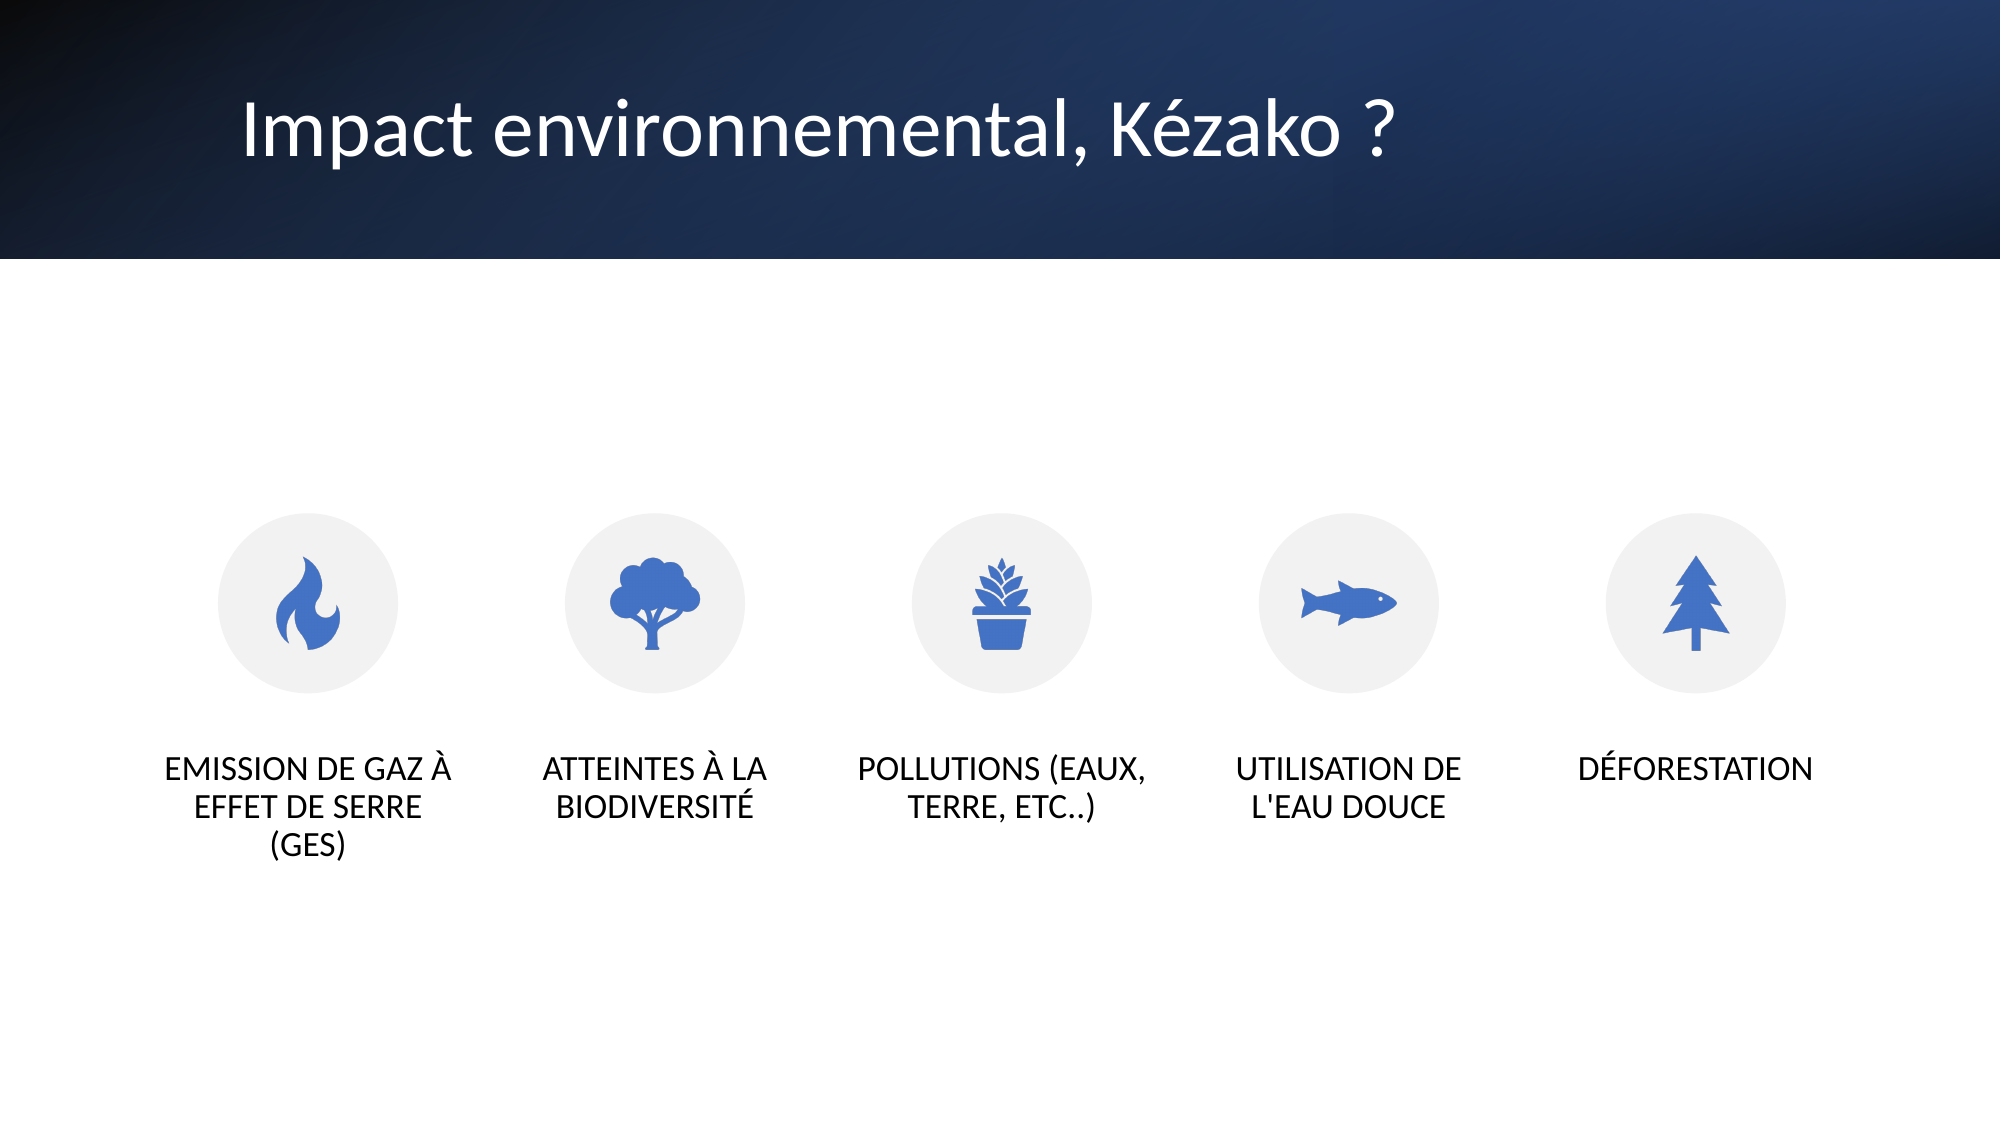

# Impact environnemental, Kézako ?
Emission de Gaz à Effet de Serre (GES)
Atteintes à la biodiversité
Pollutions (eaux, terre, etc..)
Utilisation de l'eau douce
Déforestation